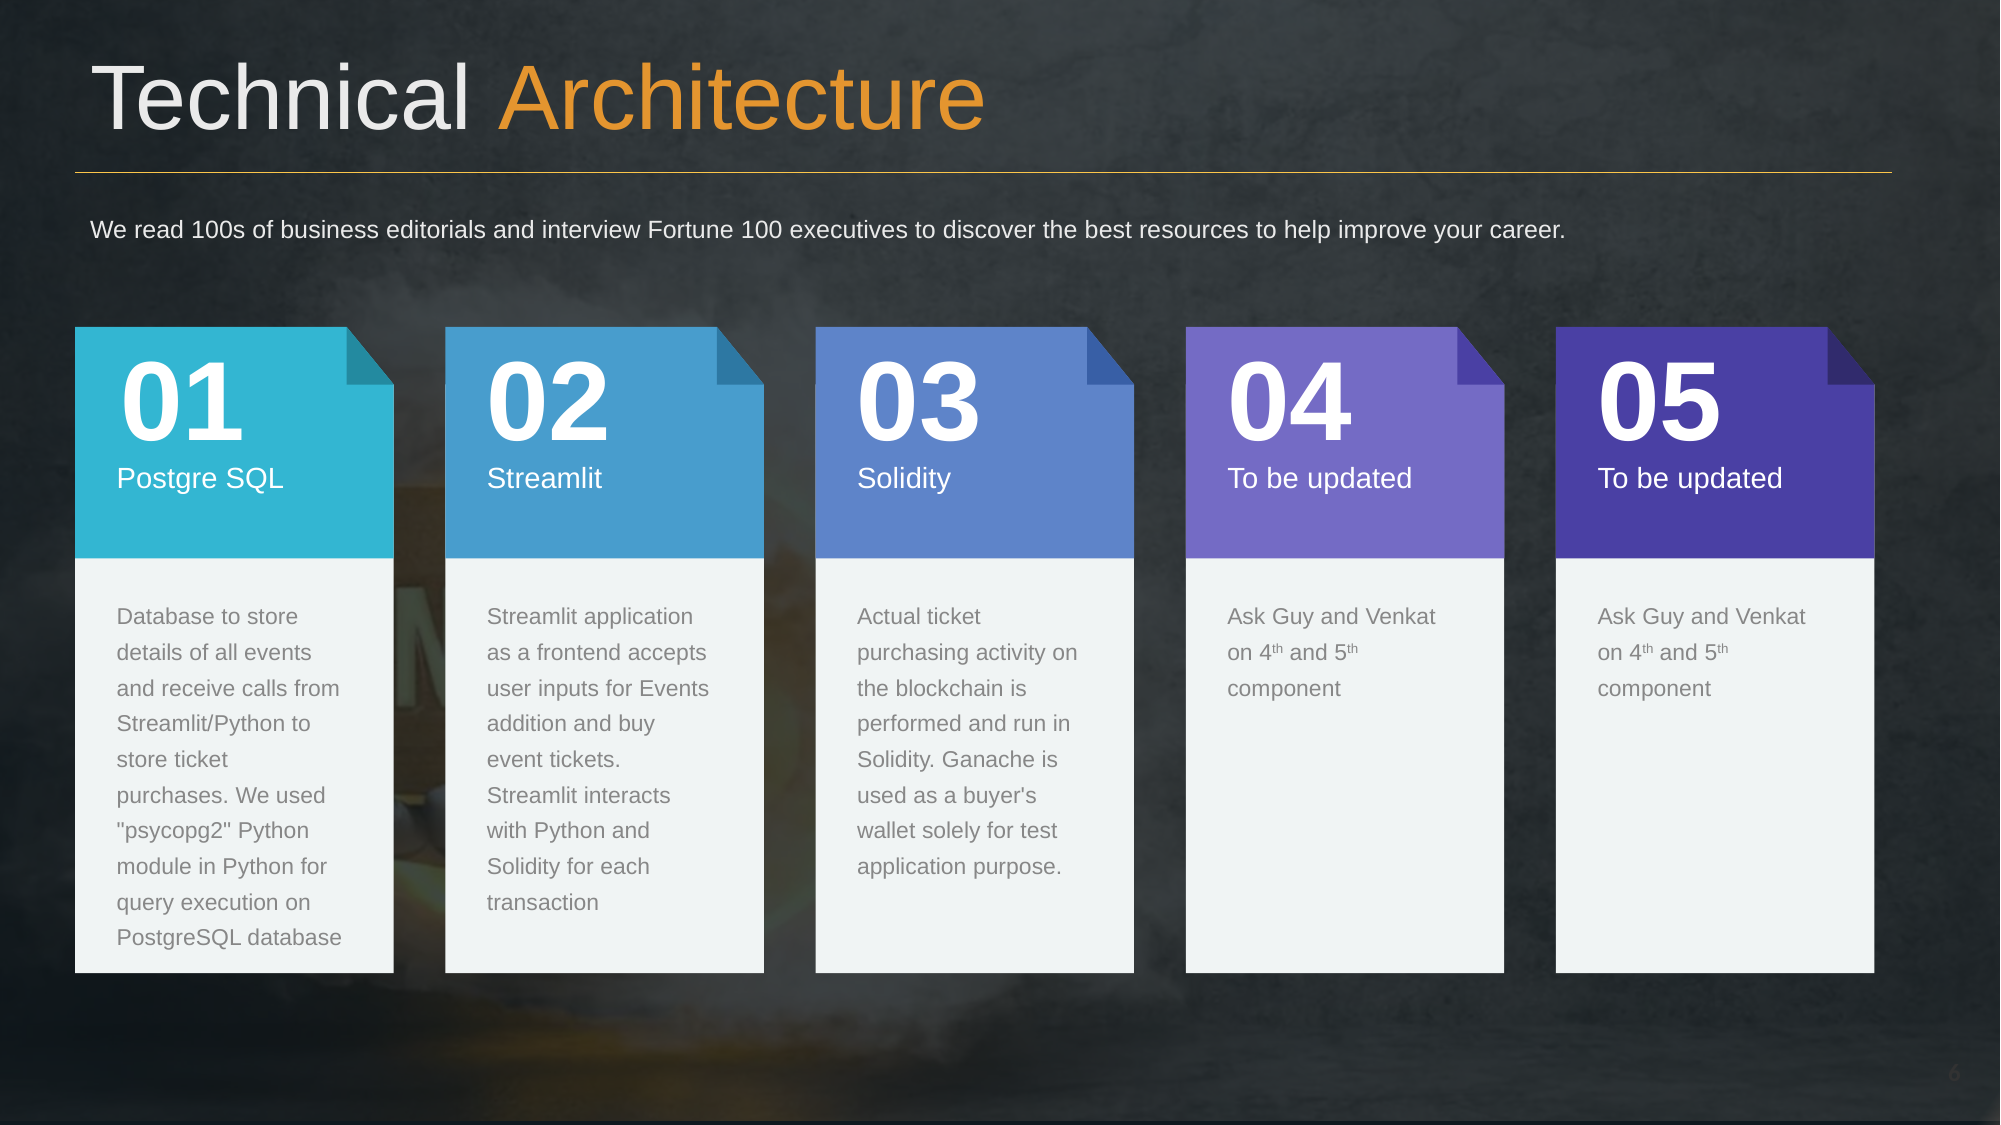

Technical Architecture
We read 100s of business editorials and interview Fortune 100 executives to discover the best resources to help improve your career.
01

Postgre SQL
Database to store details of all events and receive calls from Streamlit/Python to store ticket purchases. We used "psycopg2" Python module in Python for query execution on PostgreSQL database
02

Streamlit
Streamlit application as a frontend accepts user inputs for Events addition and buy event tickets.
Streamlit interacts with Python and Solidity for each transaction
03

Solidity
Actual ticket purchasing activity on the blockchain is performed and run in Solidity. Ganache is used as a buyer's wallet solely for test application purpose.
04

To be updated
Ask Guy and Venkat on 4th and 5th component
05

To be updated
Ask Guy and Venkat on 4th and 5th component